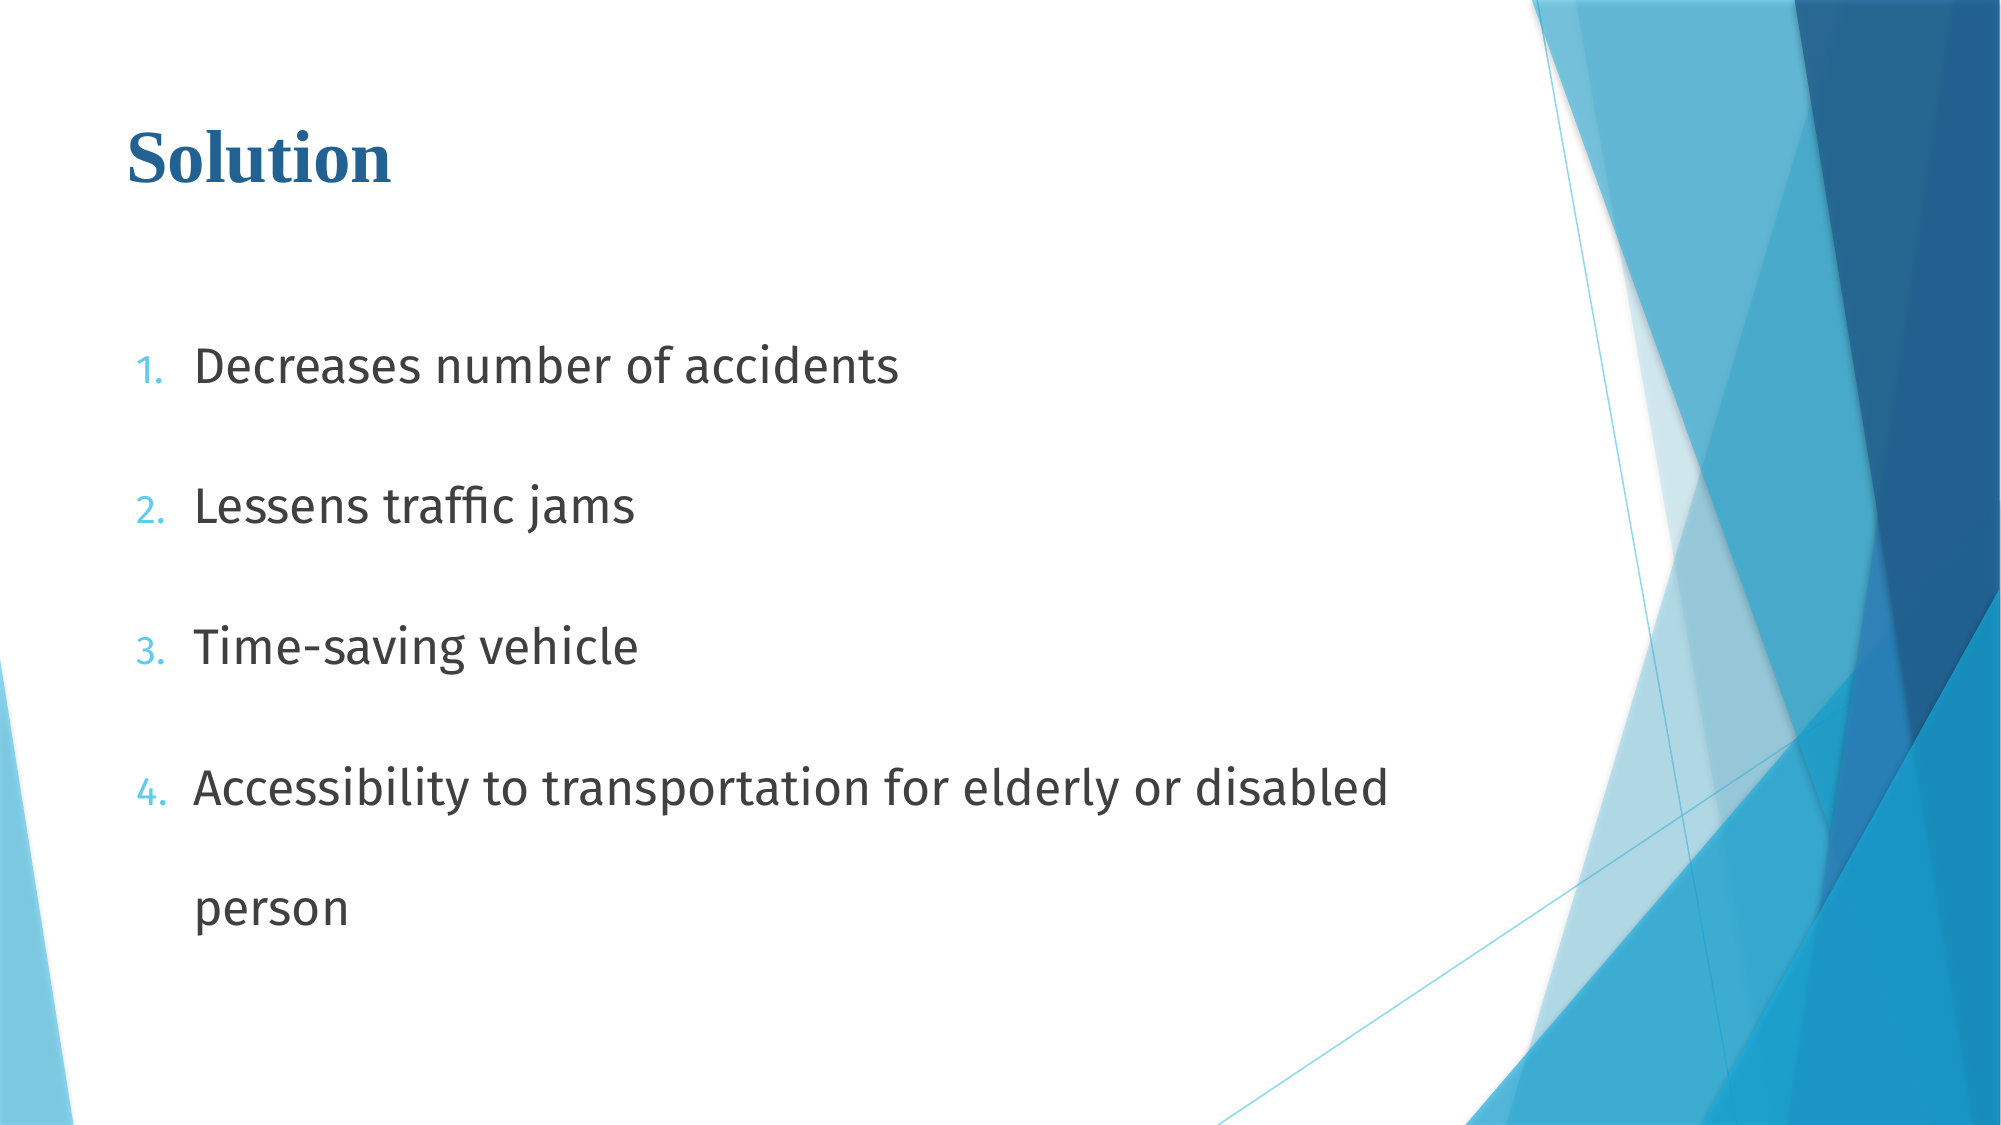

# Solution
Decreases number of accidents
Lessens traffic jams
Time-saving vehicle
Accessibility to transportation for elderly or disabled person